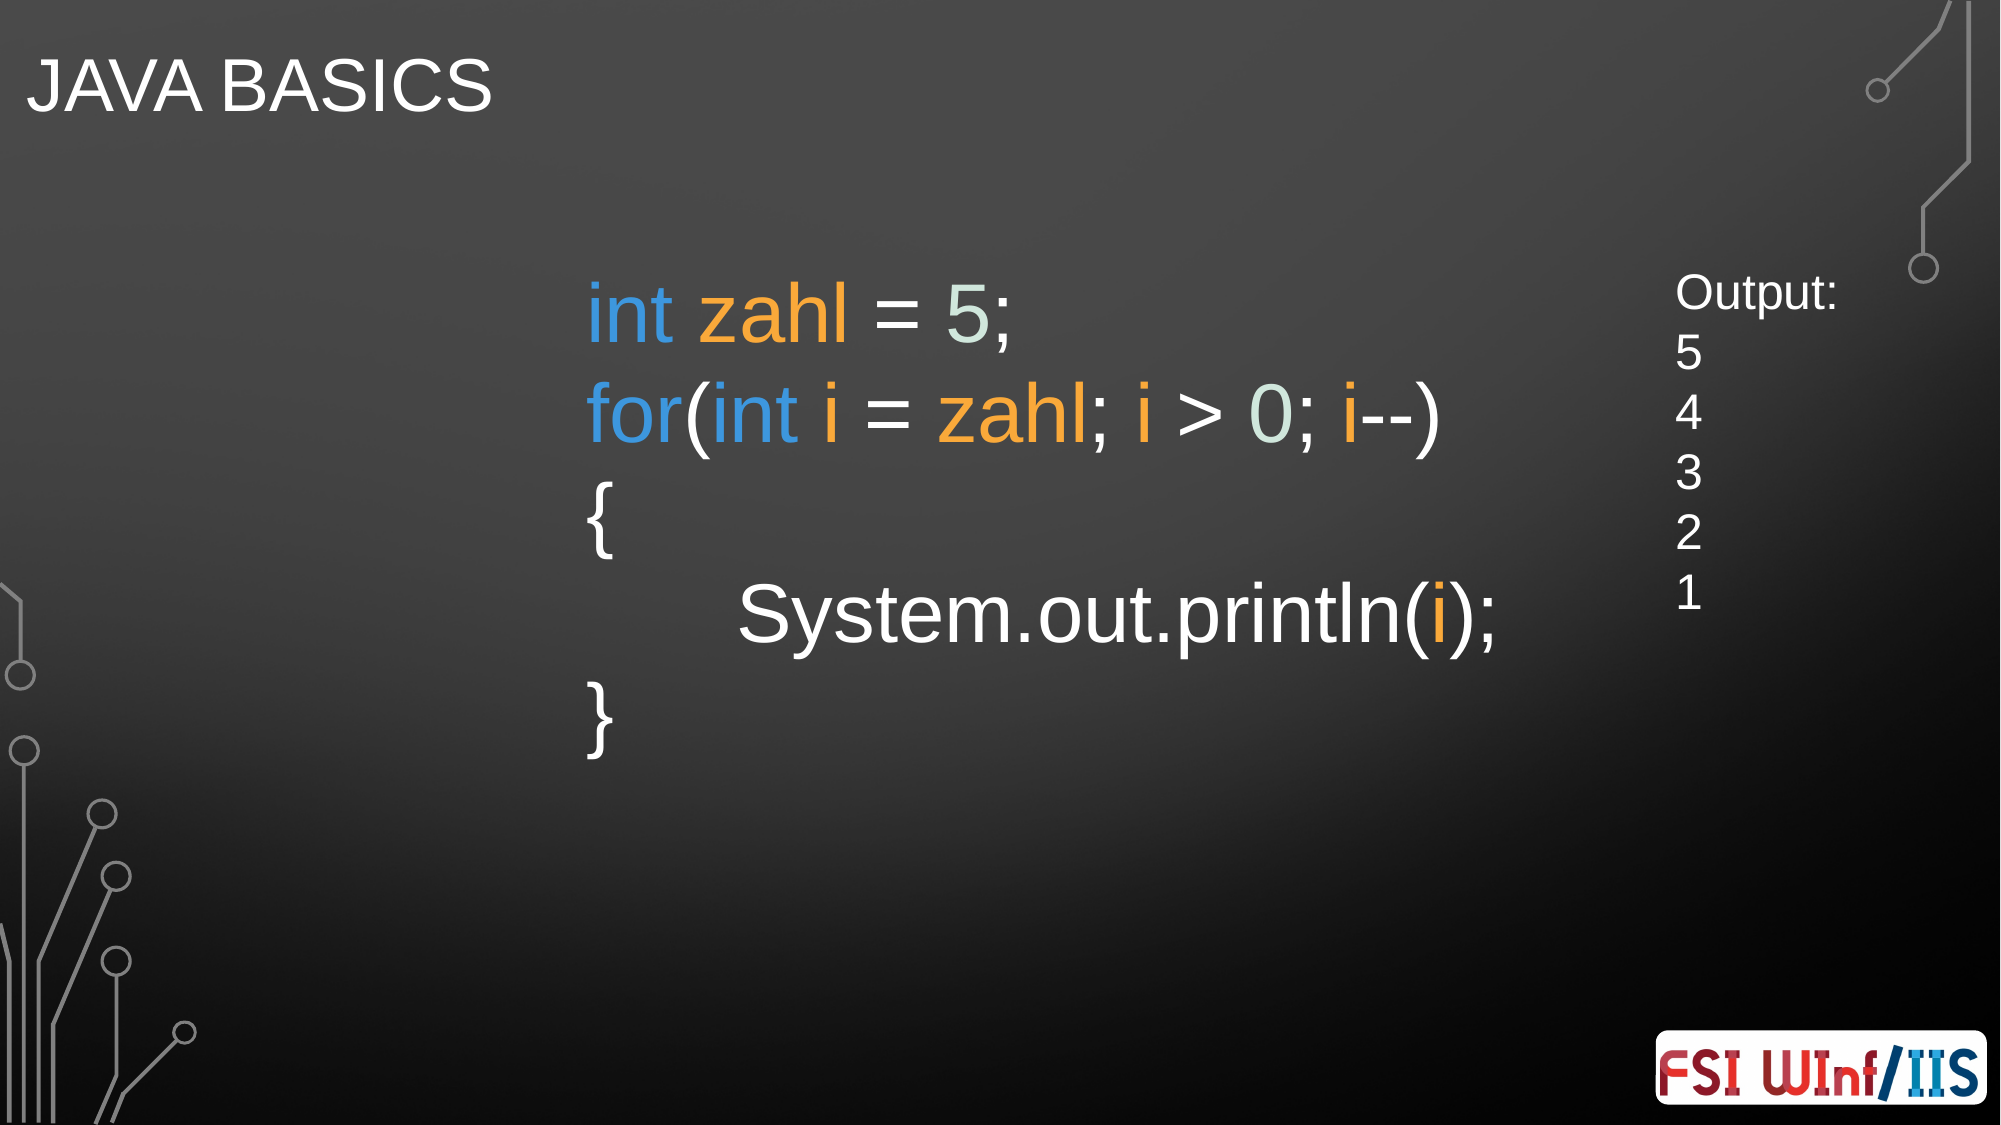

# Java Basics
int zahl = 5;
for(int i = zahl; i > 0; i--)
{
	System.out.println(i);
}
Output:
5
4
3
2
1